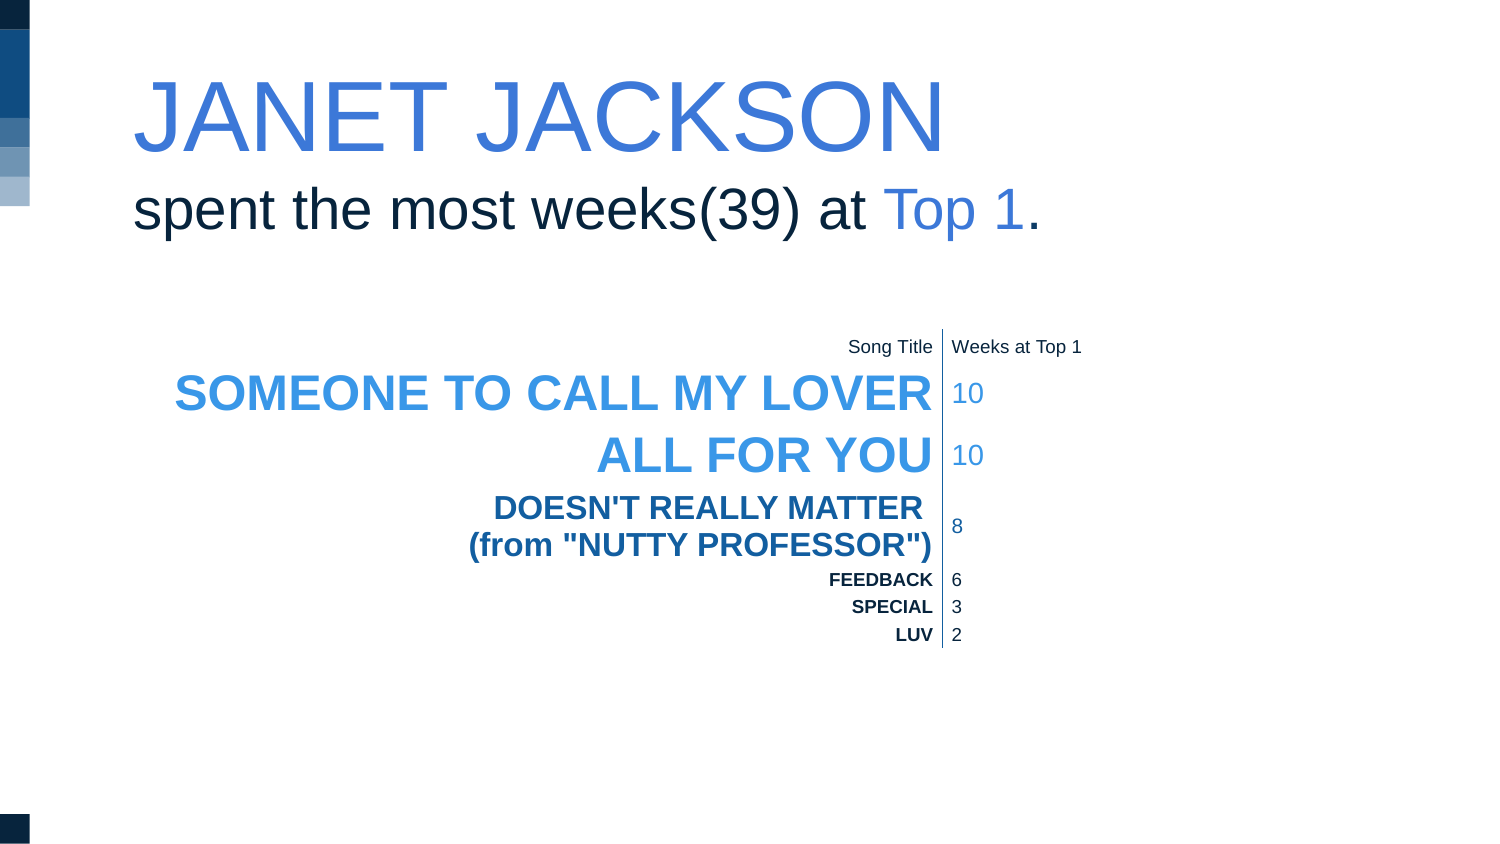

# JANET JACKSON spent the most weeks(39) at Top 1.

| Song Title | Weeks at Top 1 |
| --- | --- |
| SOMEONE TO CALL MY LOVER | 10 |
| ALL FOR YOU | 10 |
| DOESN'T REALLY MATTER (from "NUTTY PROFESSOR") | 8 |
| FEEDBACK | 6 |
| SPECIAL | 3 |
| LUV | 2 |